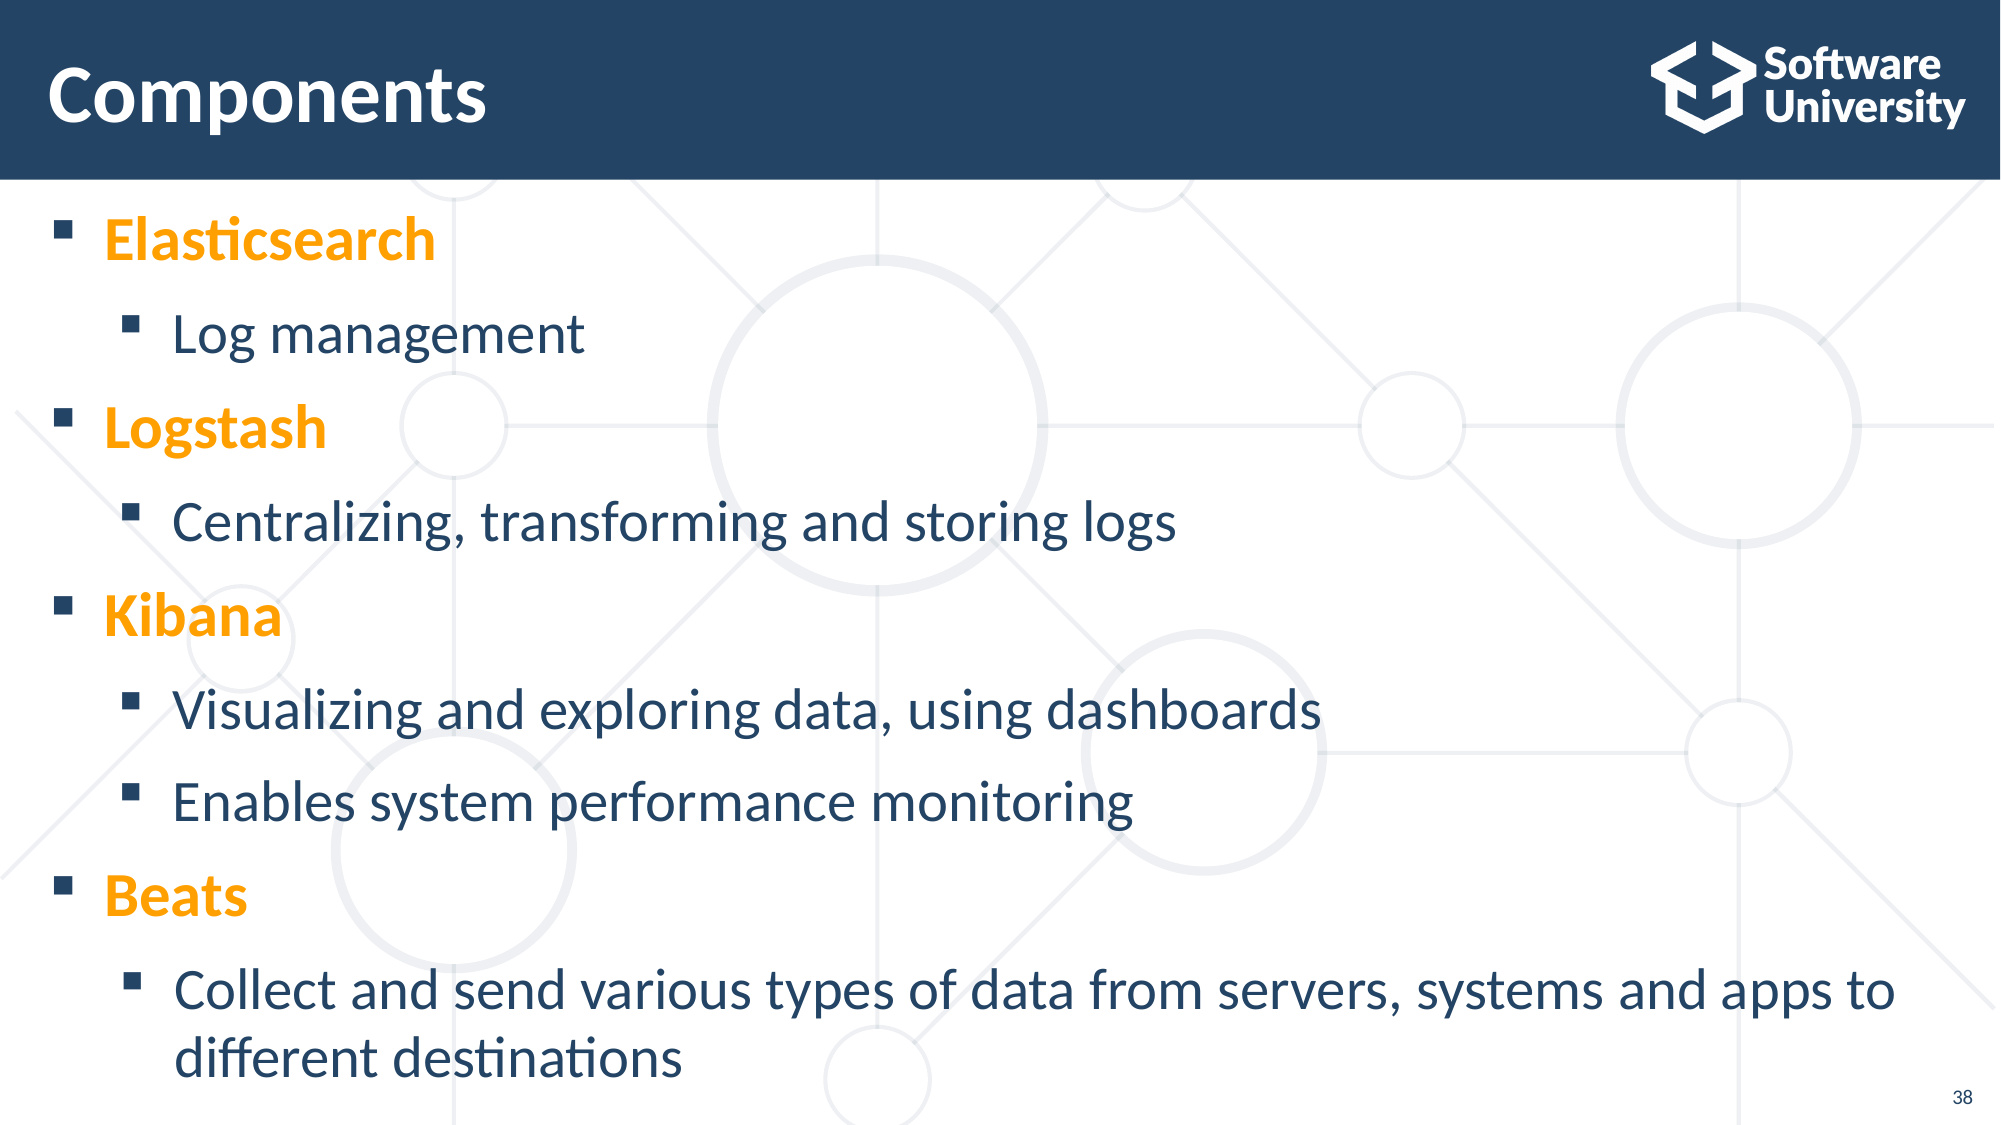

# Components
Elasticsearch
Log management
Logstash
Centralizing, transforming and storing logs
Kibana
Visualizing and exploring data, using dashboards
Enables system performance monitoring
Beats
Collect and send various types of data from servers, systems and apps to different destinations
38